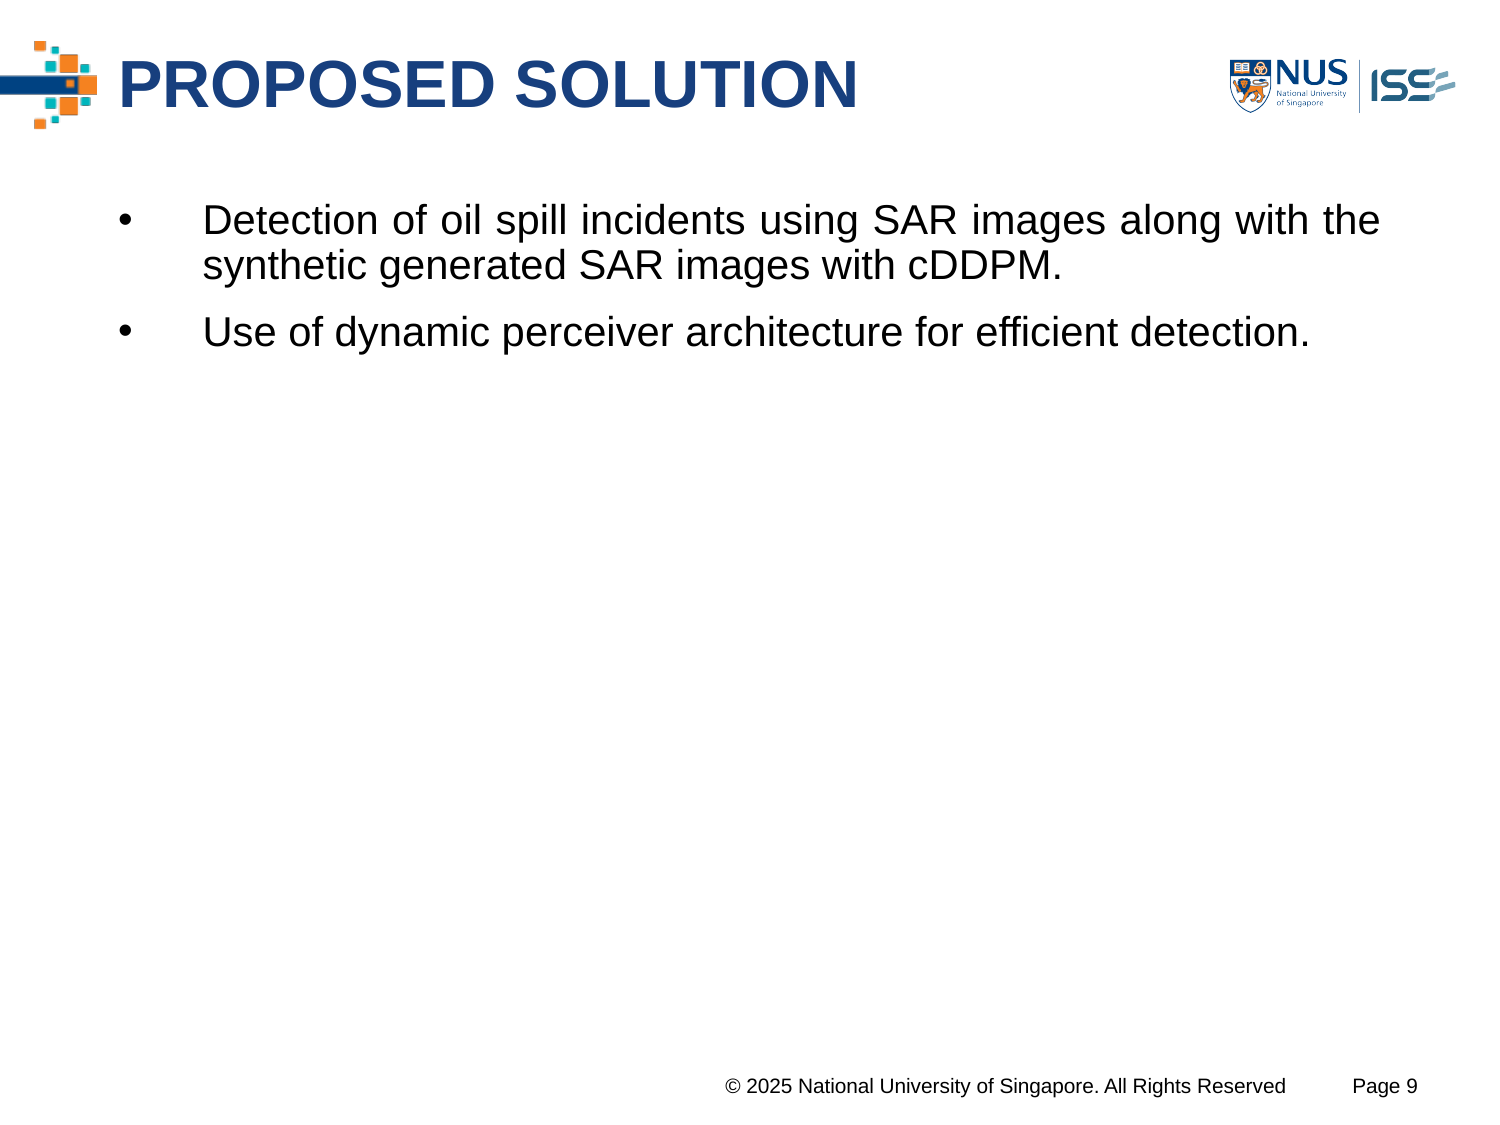

# PROPOSED SOLUTION
Detection of oil spill incidents using SAR images along with the synthetic generated SAR images with cDDPM.
Use of dynamic perceiver architecture for efficient detection.